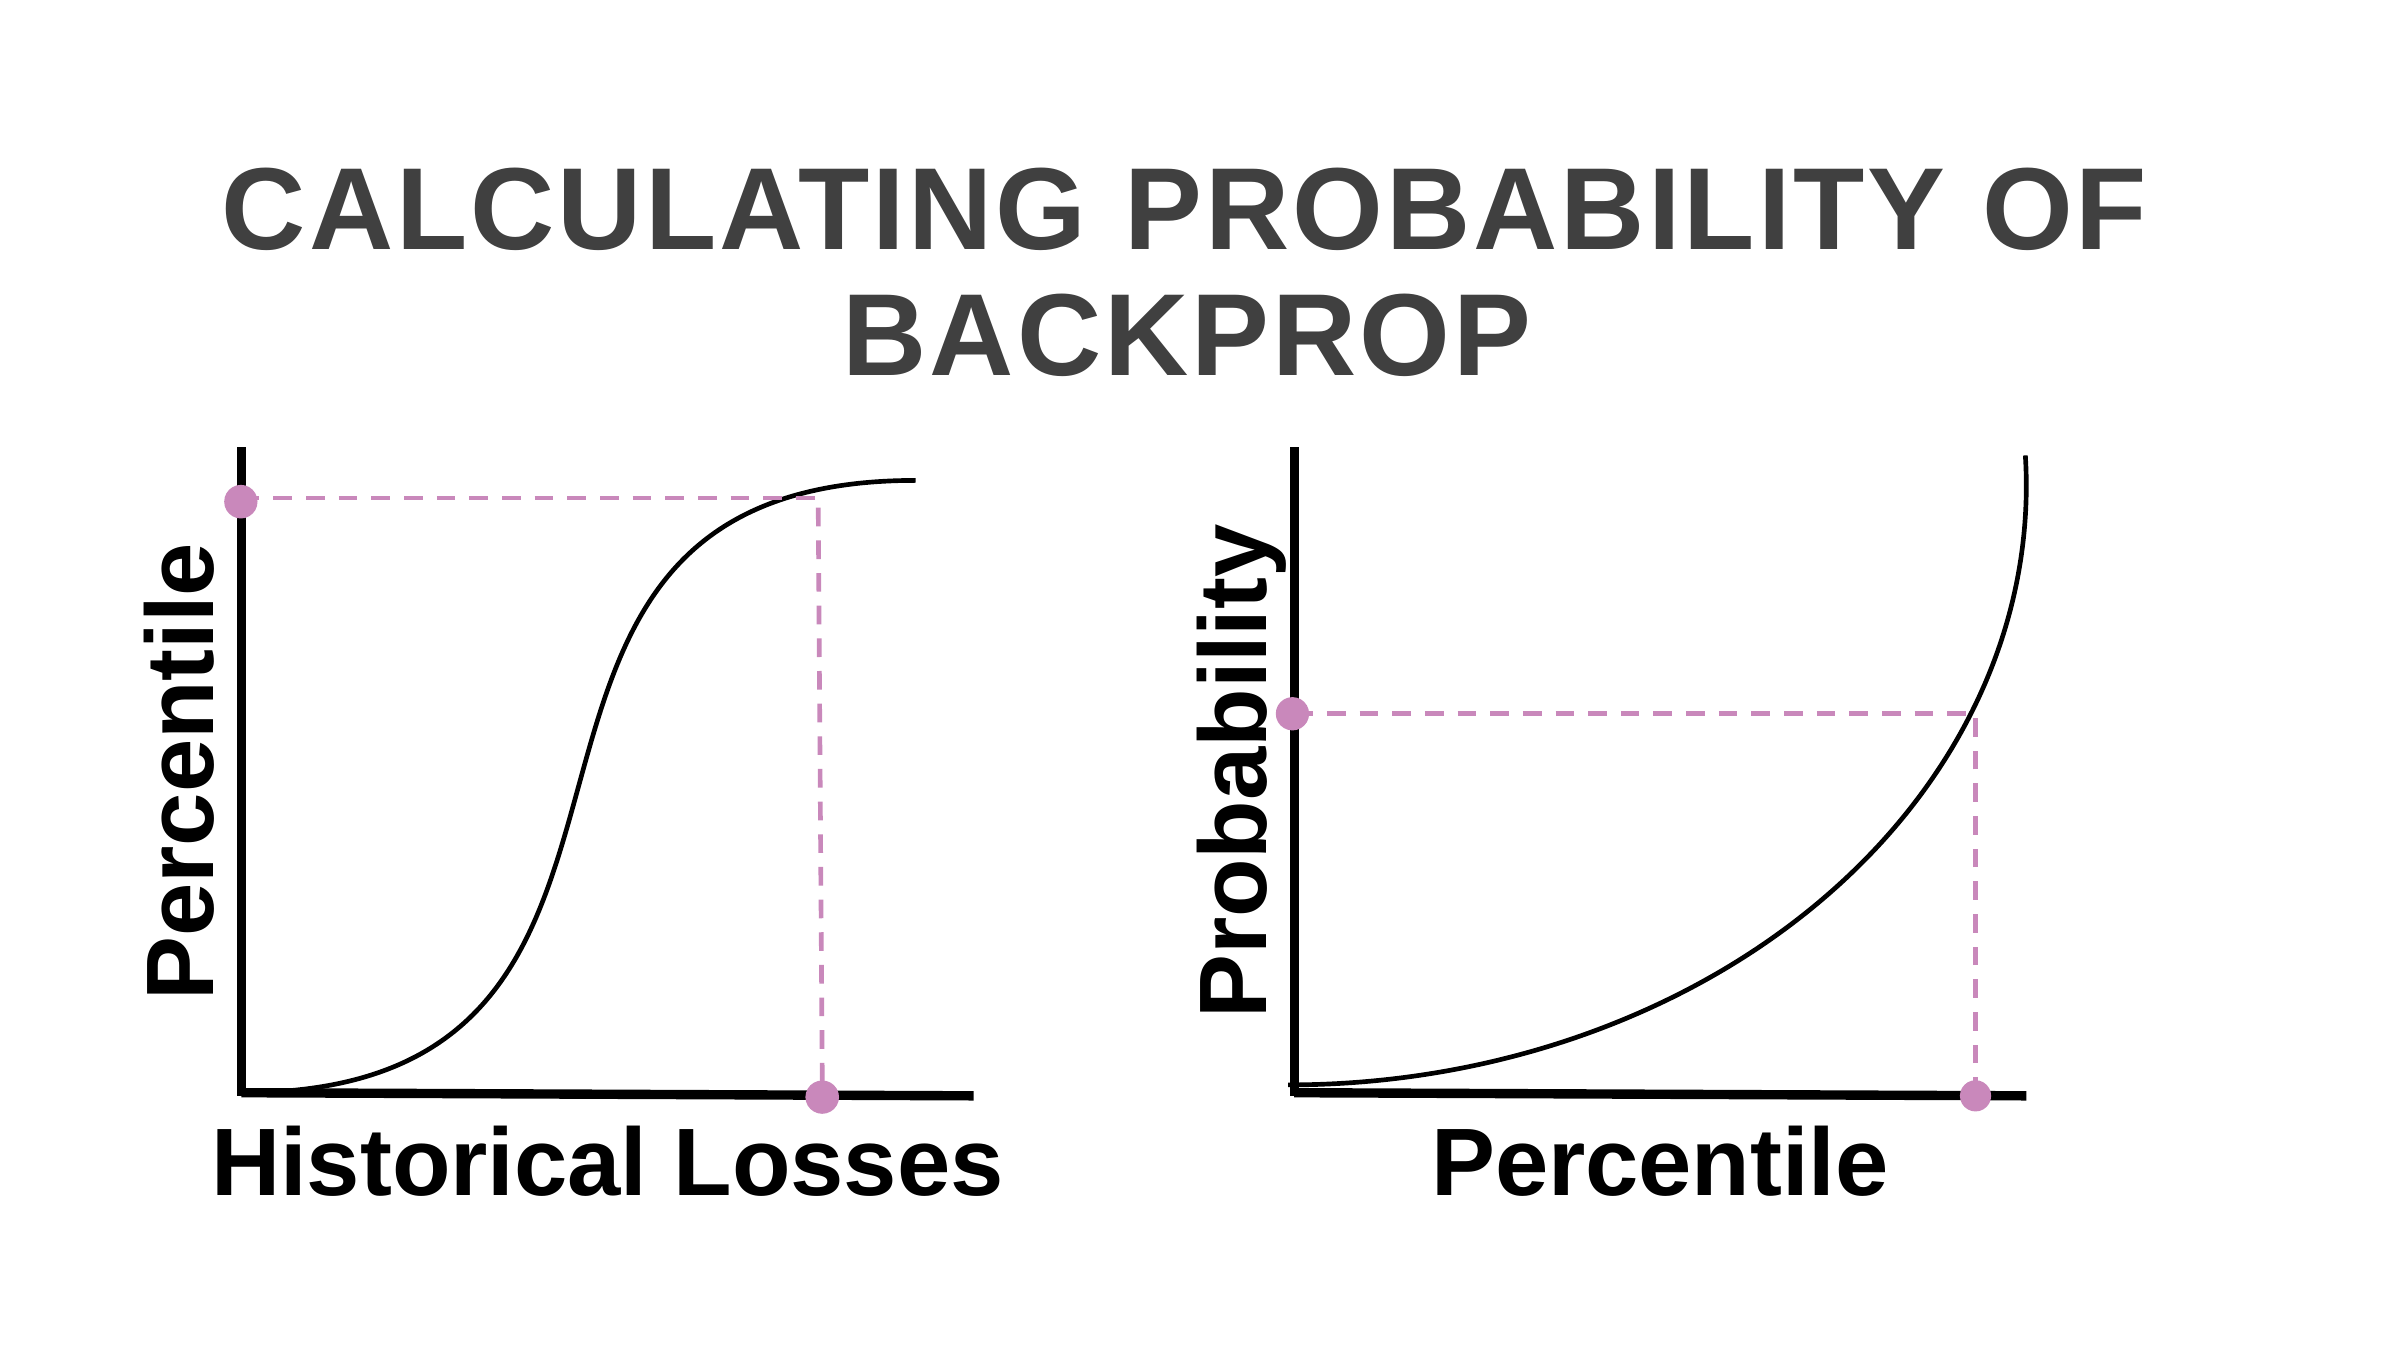

Calculating probability of backprop

Percentile
Probability

Historical Losses
Percentile